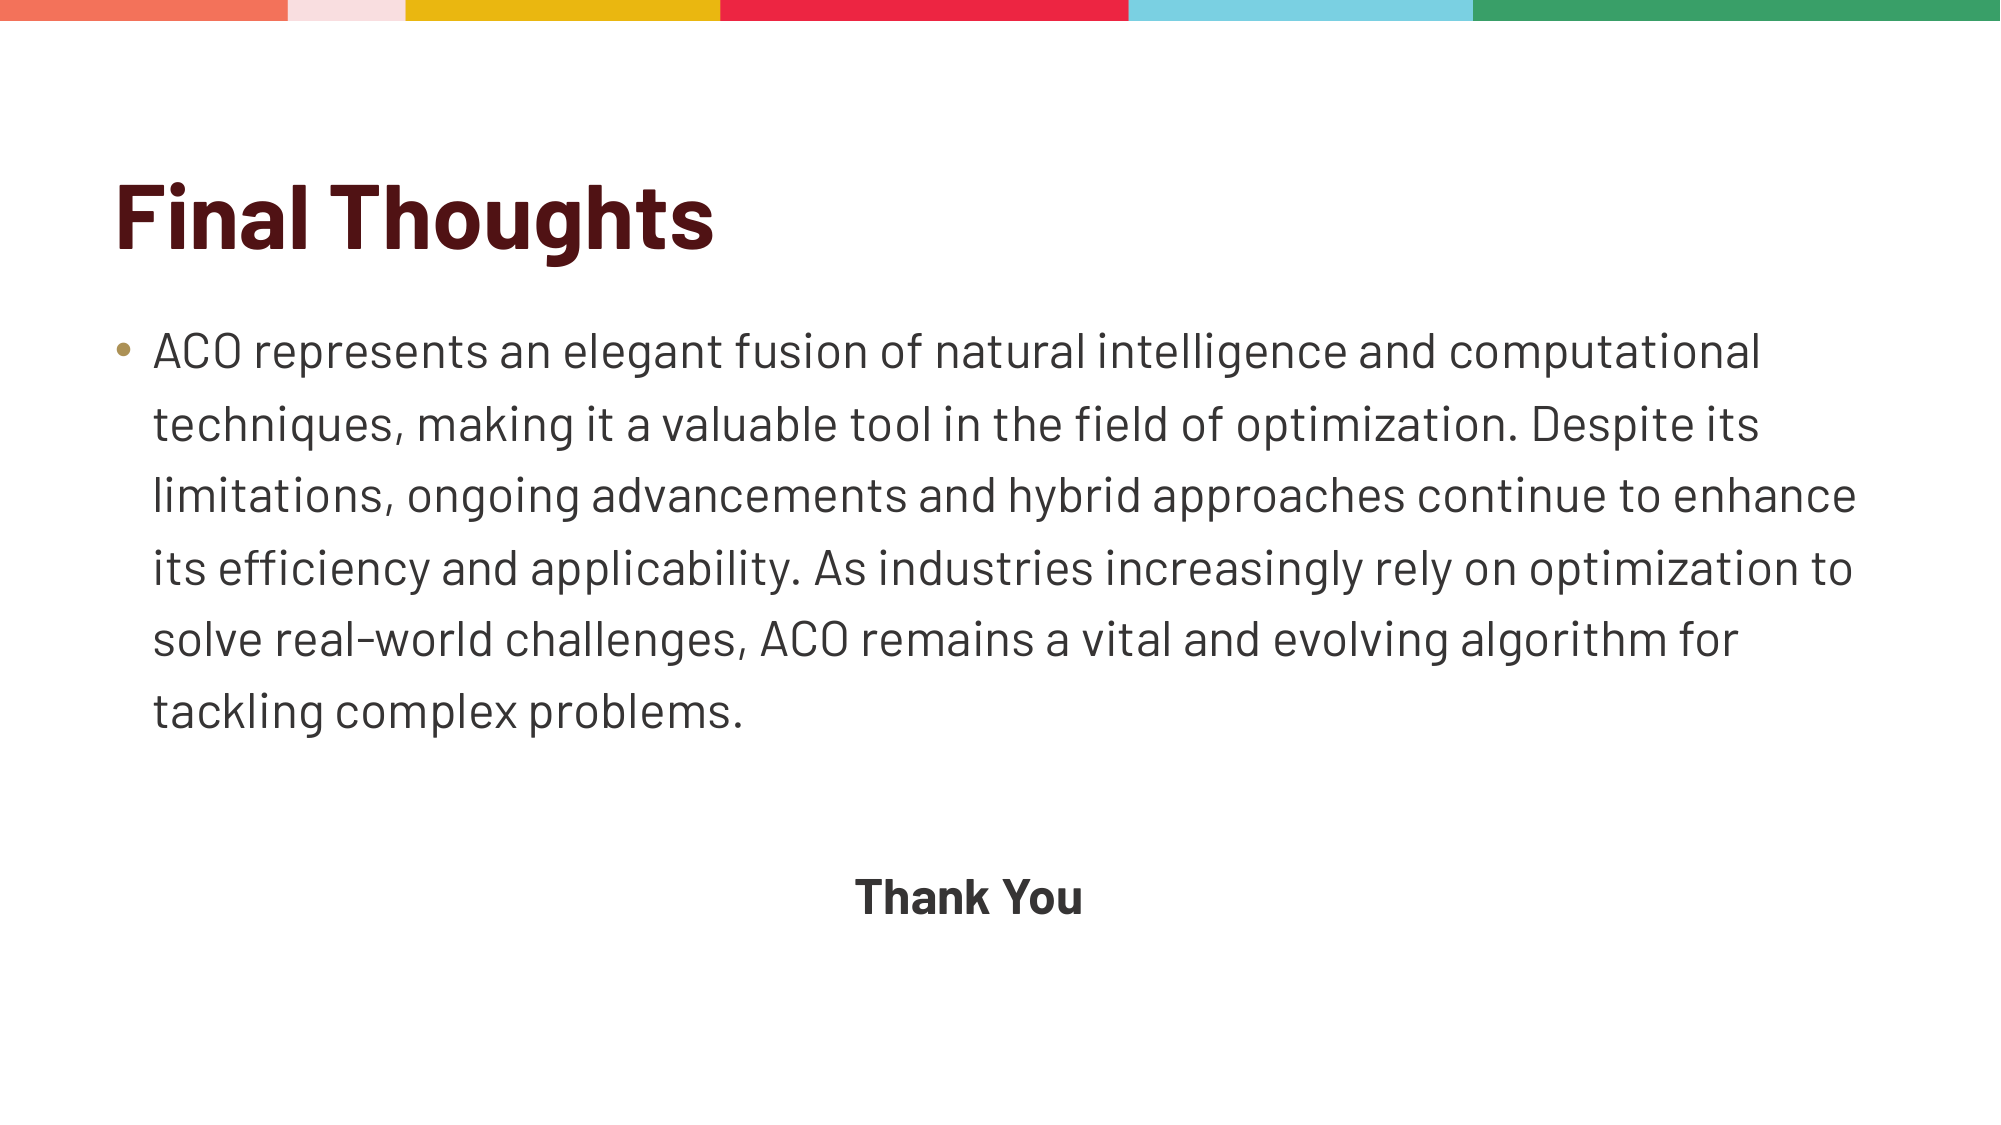

# Final Thoughts
ACO represents an elegant fusion of natural intelligence and computational techniques, making it a valuable tool in the field of optimization. Despite its limitations, ongoing advancements and hybrid approaches continue to enhance its efficiency and applicability. As industries increasingly rely on optimization to solve real-world challenges, ACO remains a vital and evolving algorithm for tackling complex problems.

                                                                          Thank You